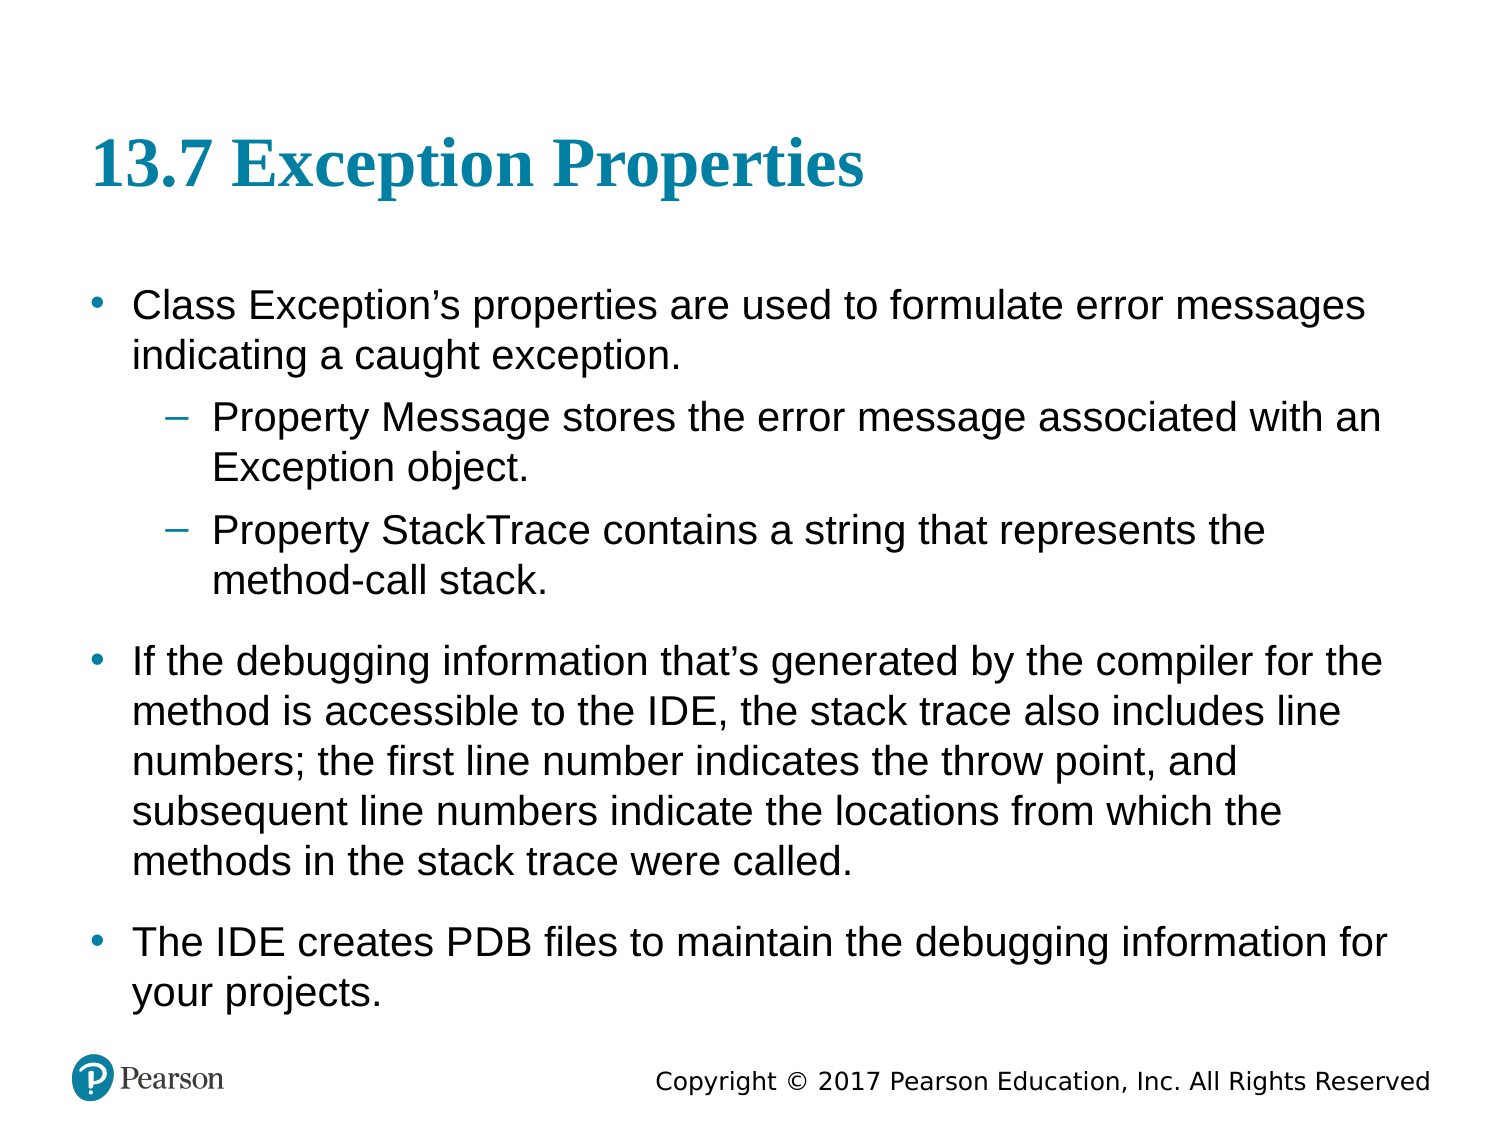

# 13.7 Exception Properties
Class Exception’s properties are used to formulate error messages indicating a caught exception.
Property Message stores the error message associated with an Exception object.
Property StackTrace contains a string that represents the method-call stack.
If the debugging information that’s generated by the compiler for the method is accessible to the I D E, the stack trace also includes line numbers; the first line number indicates the throw point, and subsequent line numbers indicate the locations from which the methods in the stack trace were called.
The I D E creates P D B files to maintain the debugging information for your projects.